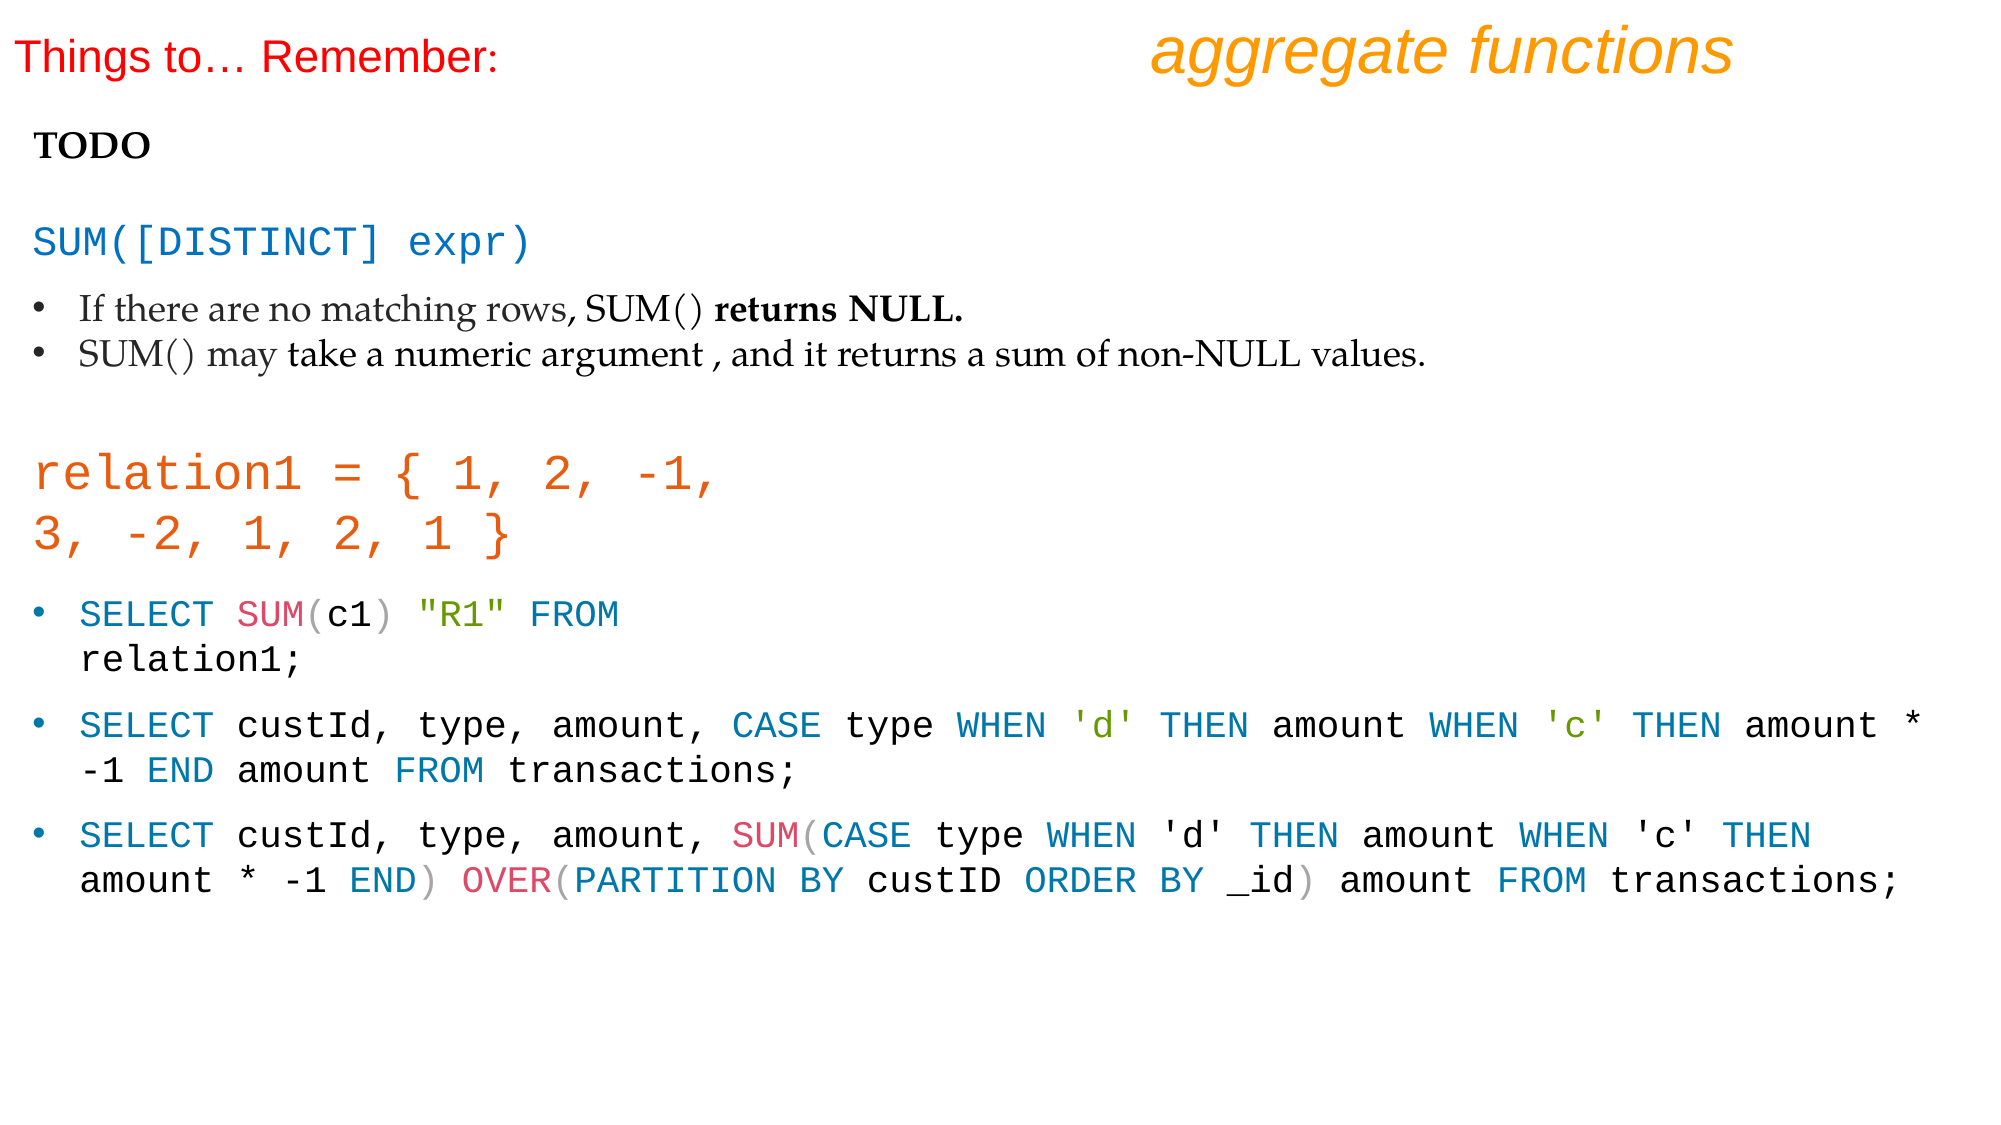

aggregate functions
Things to… Remember:
TODO
SUM([DISTINCT] expr)

If there are no matching rows, SUM() returns NULL.
SUM() may take a numeric argument , and it returns a sum of non-NULL values.
relation1 = { 1, 2, -1, 3, -2, 1, 2, 1 }

SELECT SUM(c1) "R1" FROM relation1;
SELECT custId, type, amount, CASE type WHEN 'd' THEN amount WHEN 'c' THEN amount * -1 END amount FROM transactions;

SELECT custId, type, amount, SUM(CASE type WHEN 'd' THEN amount WHEN 'c' THEN amount * -1 END) OVER(PARTITION BY custID ORDER BY _id) amount FROM transactions;